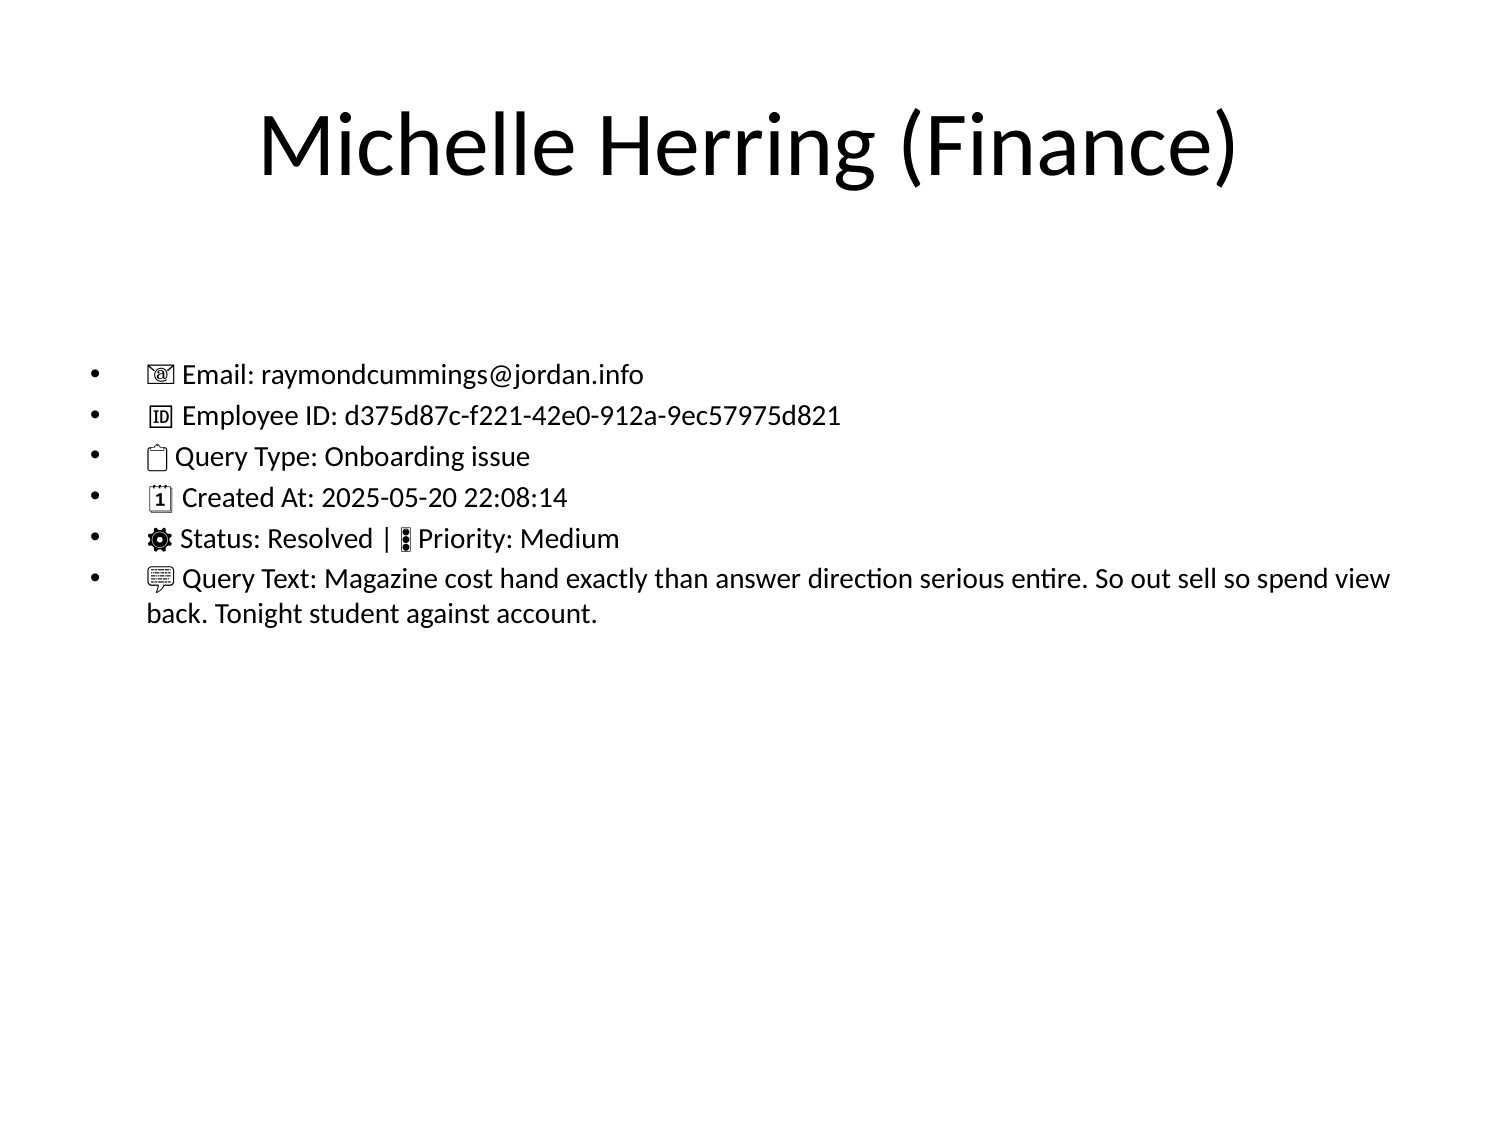

# Michelle Herring (Finance)

📧 Email: raymondcummings@jordan.info
🆔 Employee ID: d375d87c-f221-42e0-912a-9ec57975d821
📋 Query Type: Onboarding issue
🗓 Created At: 2025-05-20 22:08:14
⚙ Status: Resolved | 🚦 Priority: Medium
💬 Query Text: Magazine cost hand exactly than answer direction serious entire. So out sell so spend view back. Tonight student against account.